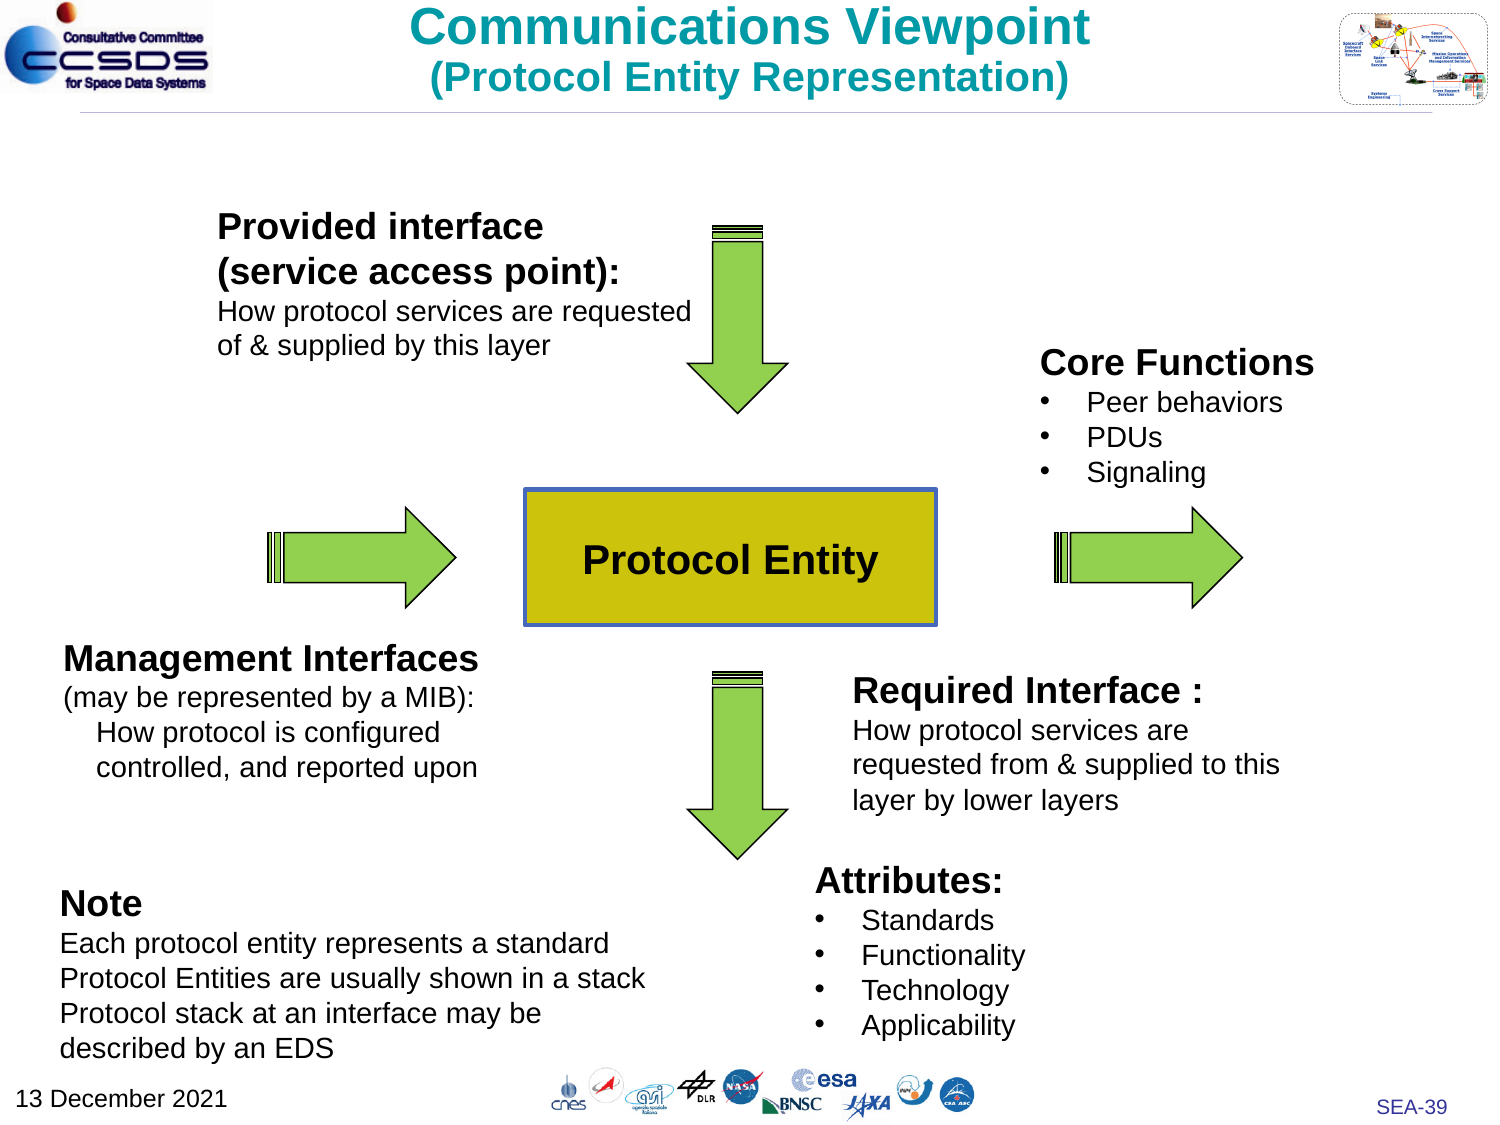

Communications Viewpoint
(Protocol Entity Representation)
Provided interface (service access point):
How protocol services are requested of & supplied by this layer

Core Functions
Peer behaviors
PDUs
Signaling
Protocol Entity

Management Interfaces
(may be represented by a MIB):
    How protocol is configured
    controlled, and reported upon
Required Interface :
How protocol services are requested from & supplied to this layer by lower layers

Attributes:
Standards
Functionality
Technology
Applicability

Note
Each protocol entity represents a standard
Protocol Entities are usually shown in a stack
Protocol stack at an interface may be described by an EDS
13 December 2021